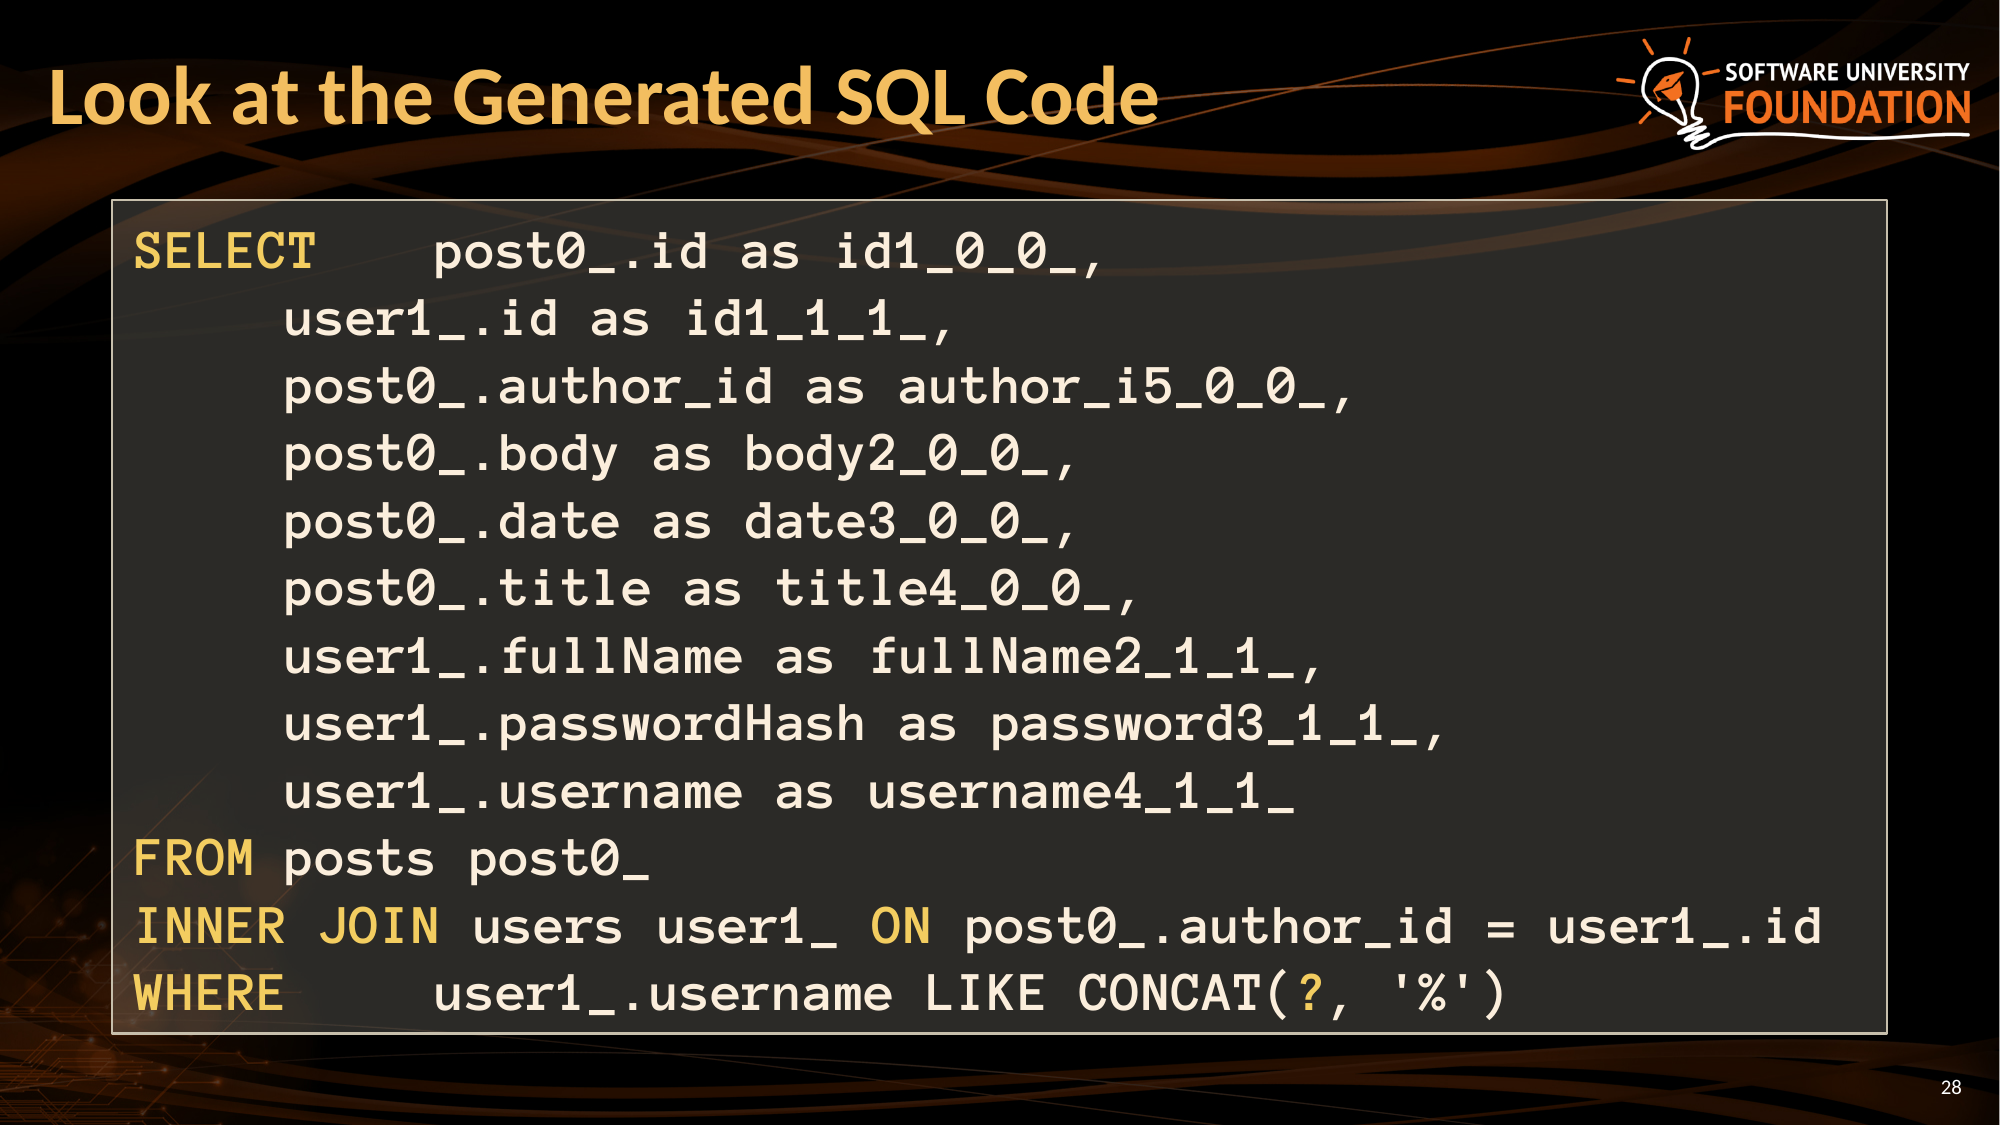

# Look at the Generated SQL Code
SELECT	post0_.id as id1_0_0_,
	user1_.id as id1_1_1_,
	post0_.author_id as author_i5_0_0_,
	post0_.body as body2_0_0_,
	post0_.date as date3_0_0_,
	post0_.title as title4_0_0_,
	user1_.fullName as fullName2_1_1_,
	user1_.passwordHash as password3_1_1_,
	user1_.username as username4_1_1_
FROM	posts post0_
INNER JOIN users user1_ ON post0_.author_id = user1_.id
WHERE	user1_.username LIKE CONCAT(?, '%')
28